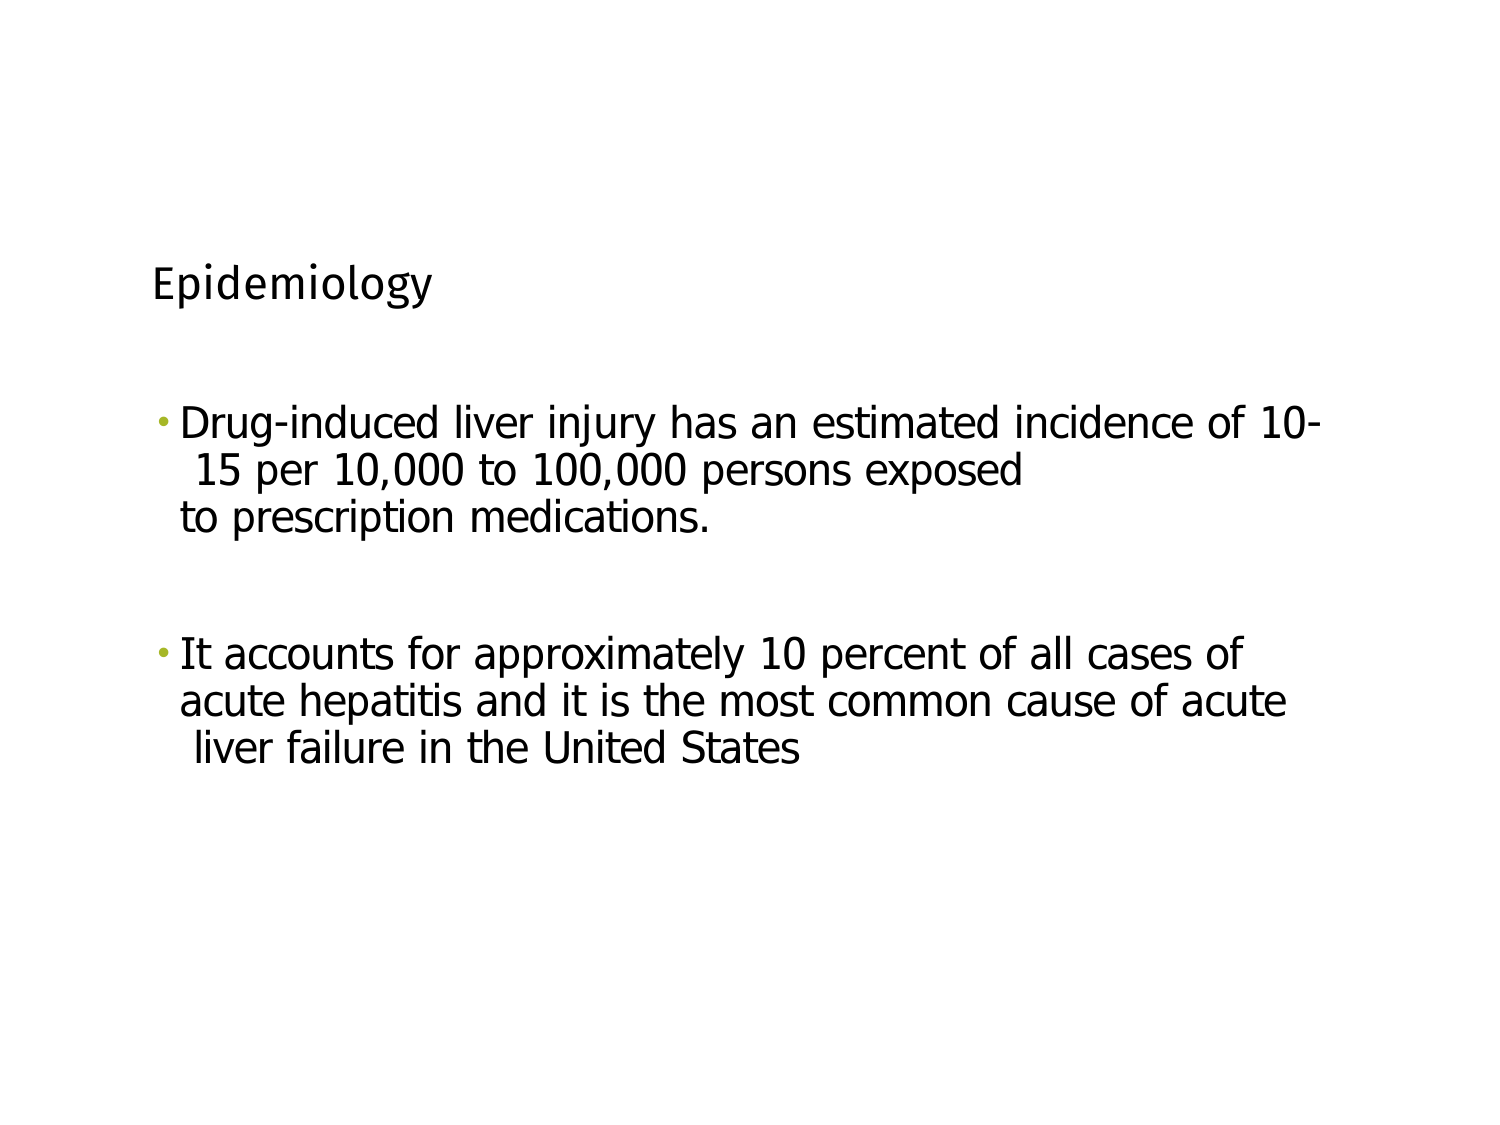

# Epidemiology
Drug-induced liver injury has an estimated incidence of 10-  15 per 10,000 to 100,000 persons exposed
to prescription medications.

It accounts for approximately 10 percent of all cases of  acute hepatitis and it is the most common cause of acute  liver failure in the United States